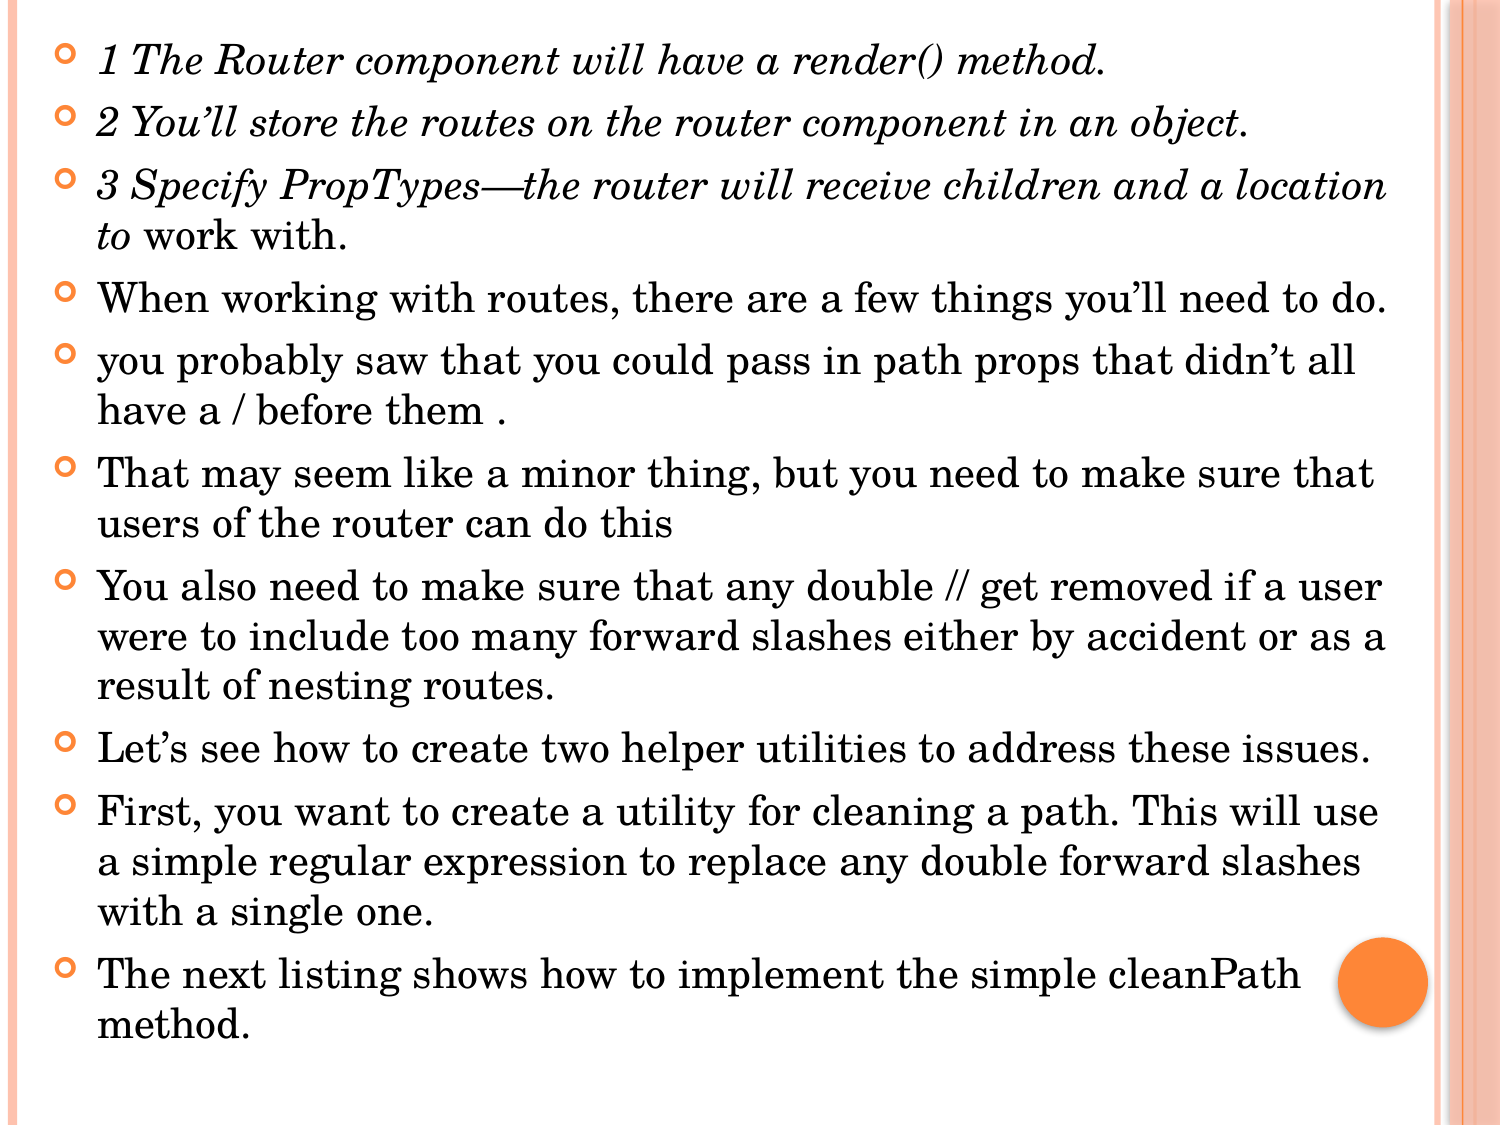

1 The Router component will have a render() method.
2 You’ll store the routes on the router component in an object.
3 Specify PropTypes—the router will receive children and a location to work with.
When working with routes, there are a few things you’ll need to do.
you probably saw that you could pass in path props that didn’t all have a / before them .
That may seem like a minor thing, but you need to make sure that users of the router can do this
You also need to make sure that any double // get removed if a user were to include too many forward slashes either by accident or as a result of nesting routes.
Let’s see how to create two helper utilities to address these issues.
First, you want to create a utility for cleaning a path. This will use a simple regular expression to replace any double forward slashes with a single one.
The next listing shows how to implement the simple cleanPath method.